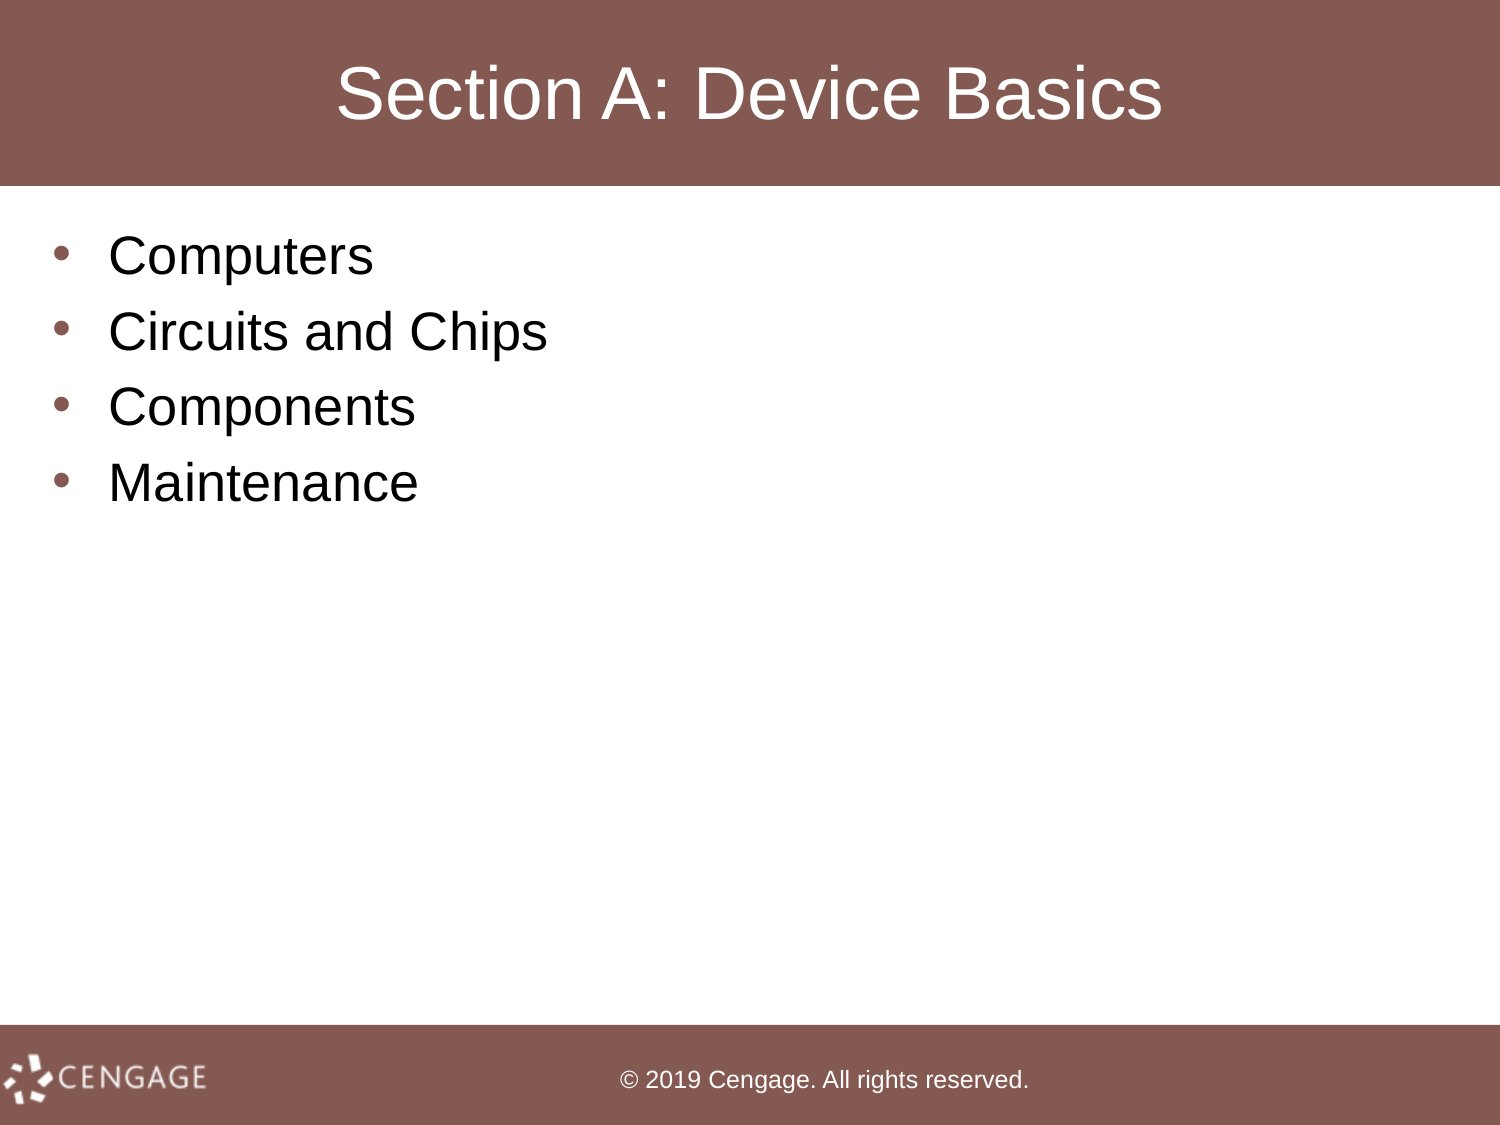

# Section A: Device Basics
Computers
Circuits and Chips
Components
Maintenance